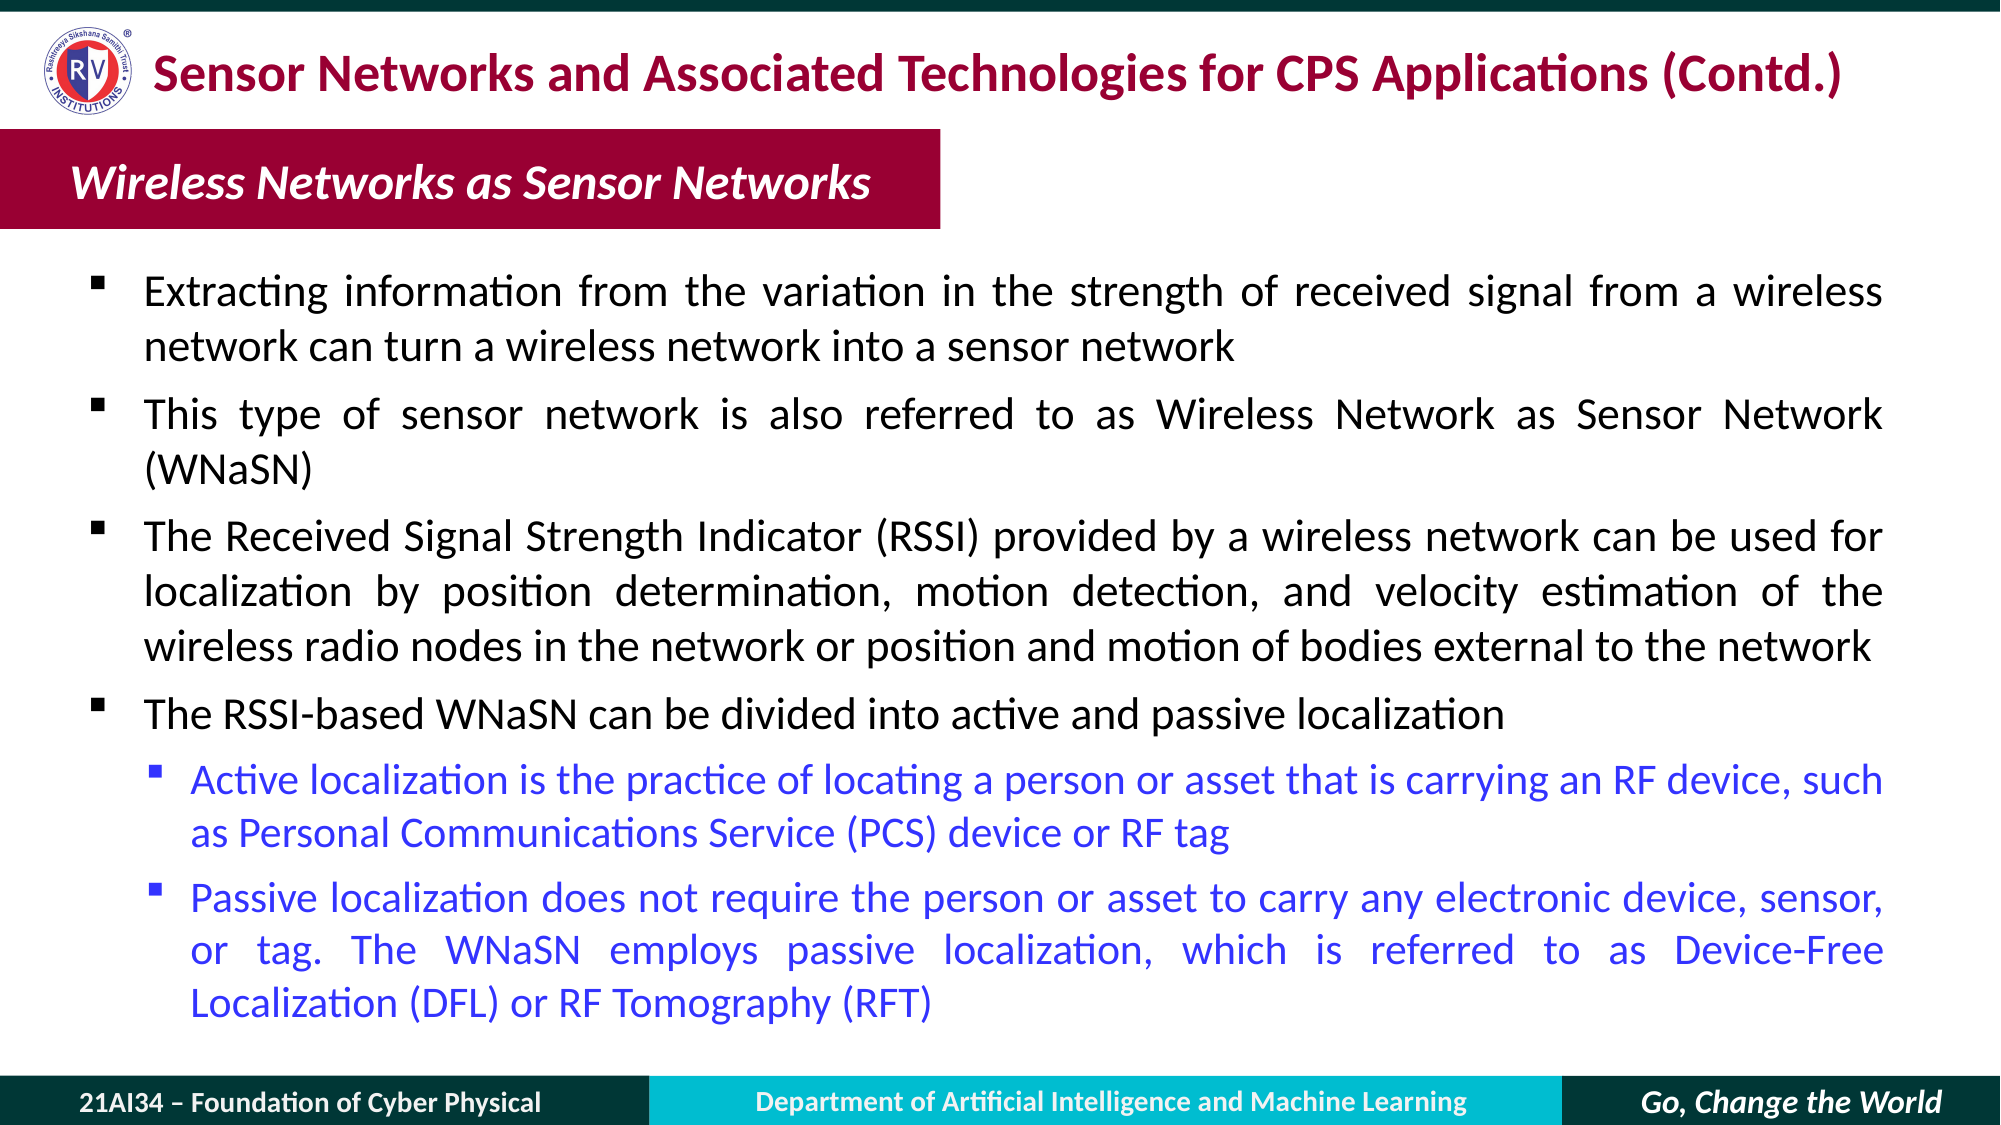

# Sensor Networks and Associated Technologies for CPS Applications (Contd.)
Wireless Networks as Sensor Networks
Extracting information from the variation in the strength of received signal from a wireless network can turn a wireless network into a sensor network
This type of sensor network is also referred to as Wireless Network as Sensor Network (WNaSN)
The Received Signal Strength Indicator (RSSI) provided by a wireless network can be used for localization by position determination, motion detection, and velocity estimation of the wireless radio nodes in the network or position and motion of bodies external to the network
The RSSI-based WNaSN can be divided into active and passive localization
Active localization is the practice of locating a person or asset that is carrying an RF device, such as Personal Communications Service (PCS) device or RF tag
Passive localization does not require the person or asset to carry any electronic device, sensor, or tag. The WNaSN employs passive localization, which is referred to as Device-Free Localization (DFL) or RF Tomography (RFT)